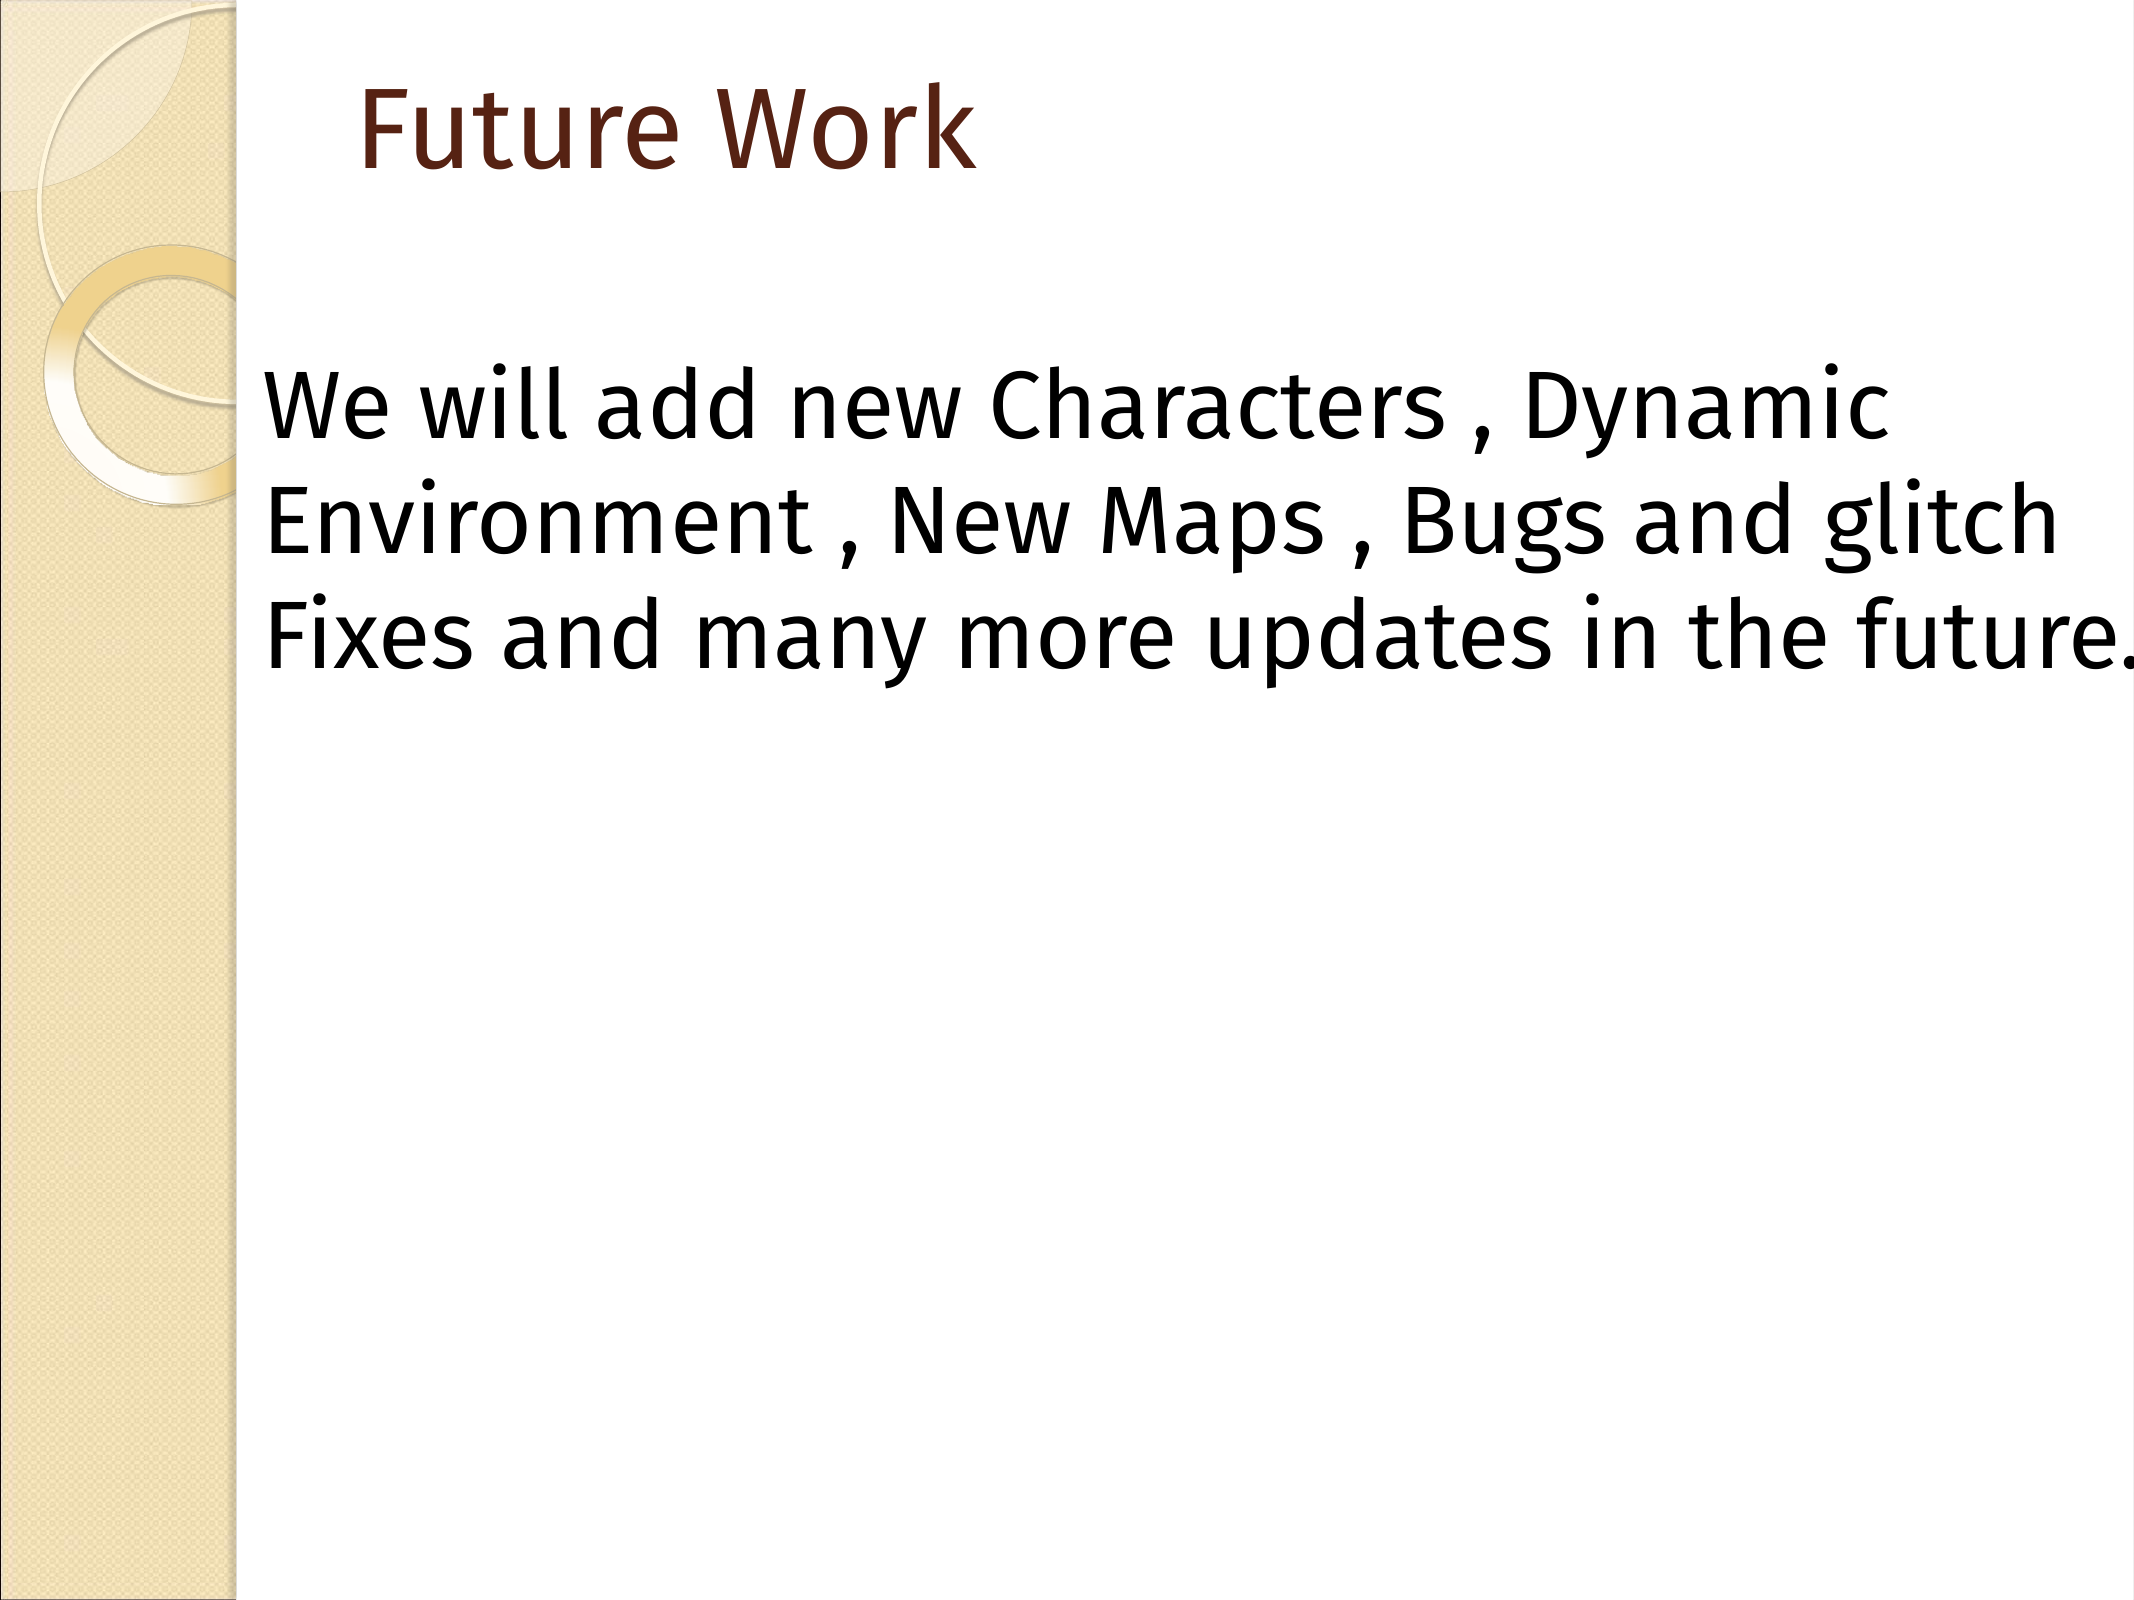

# Future Work
We will add new Characters , Dynamic Environment , New Maps , Bugs and glitch Fixes and many more updates in the future.